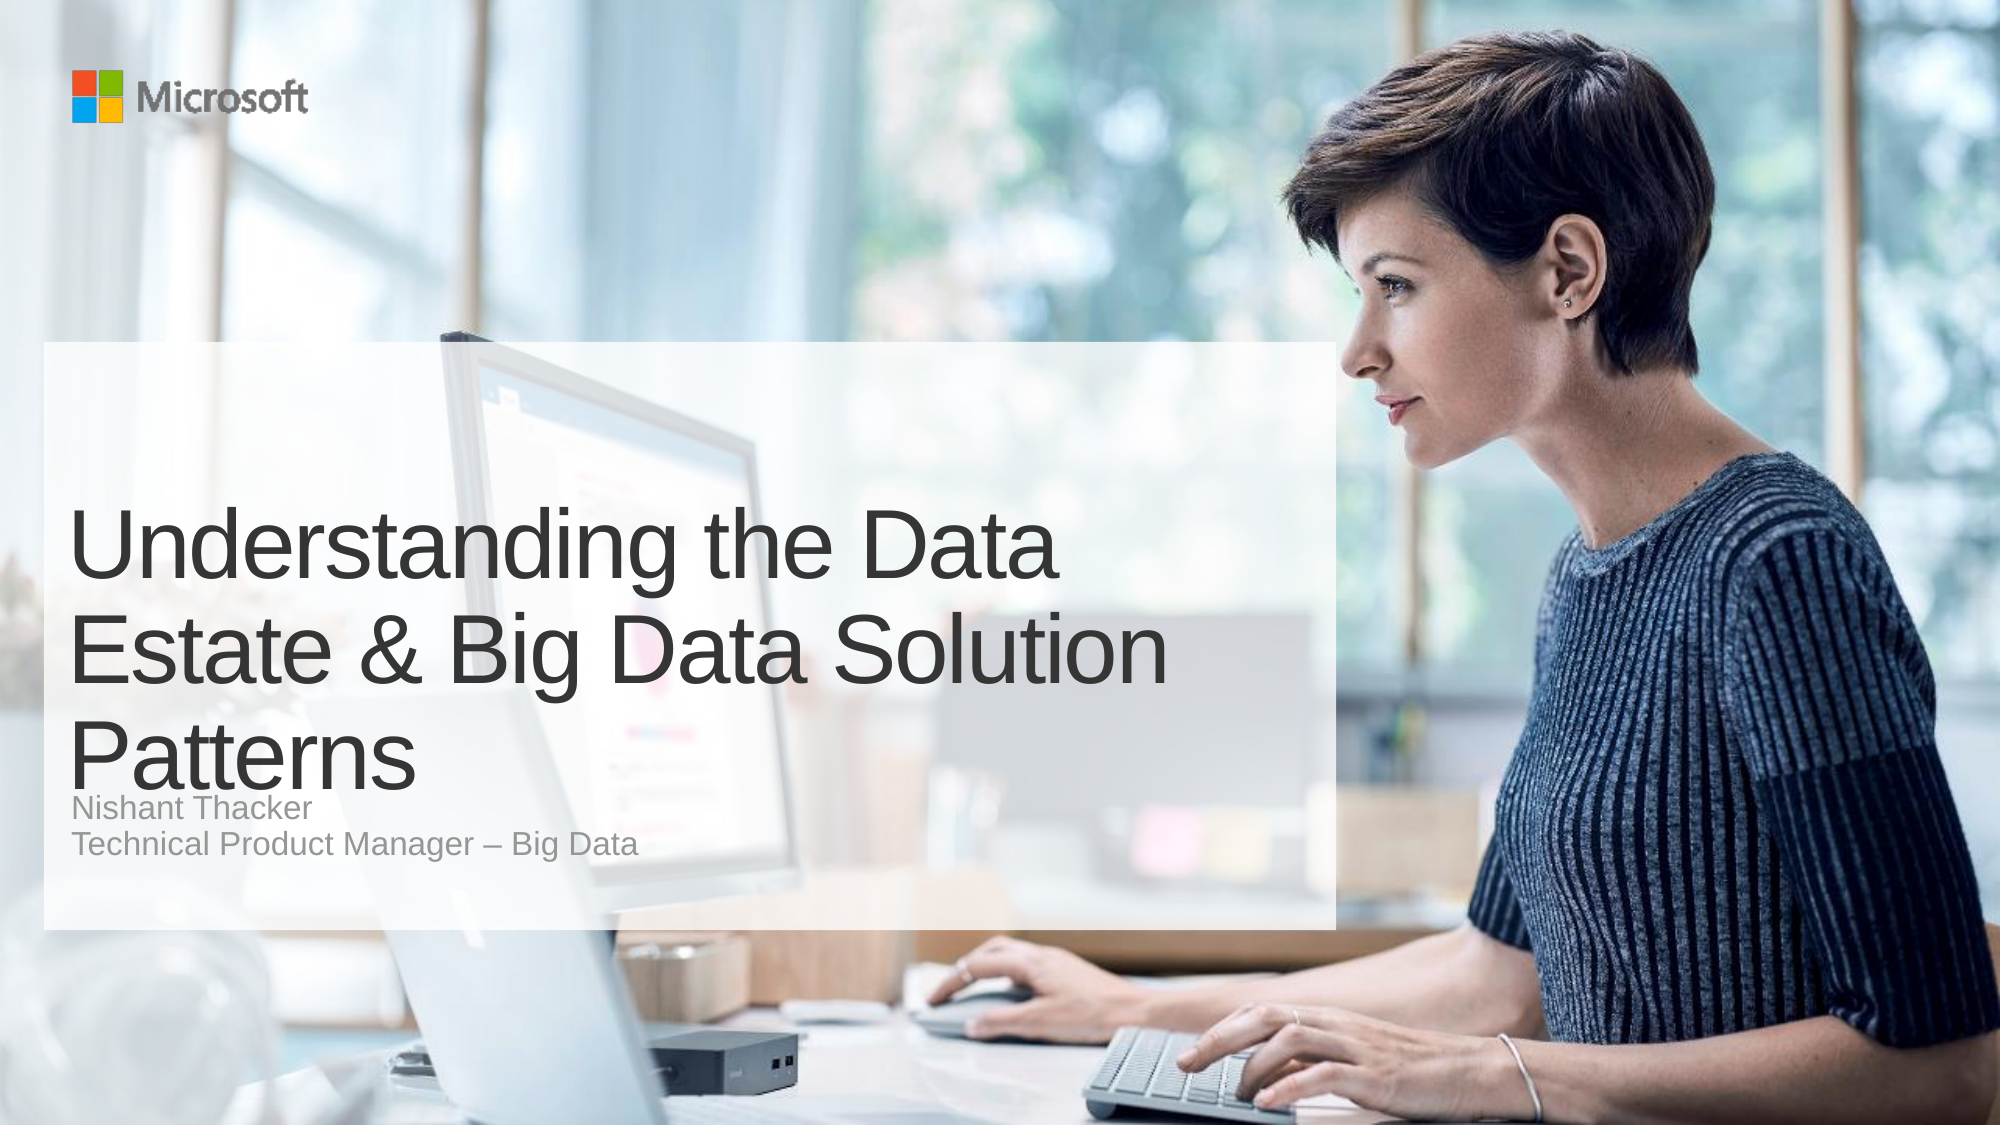

Understanding the Data Estate & Big Data Solution Patterns
Nishant Thacker
Technical Product Manager – Big Data